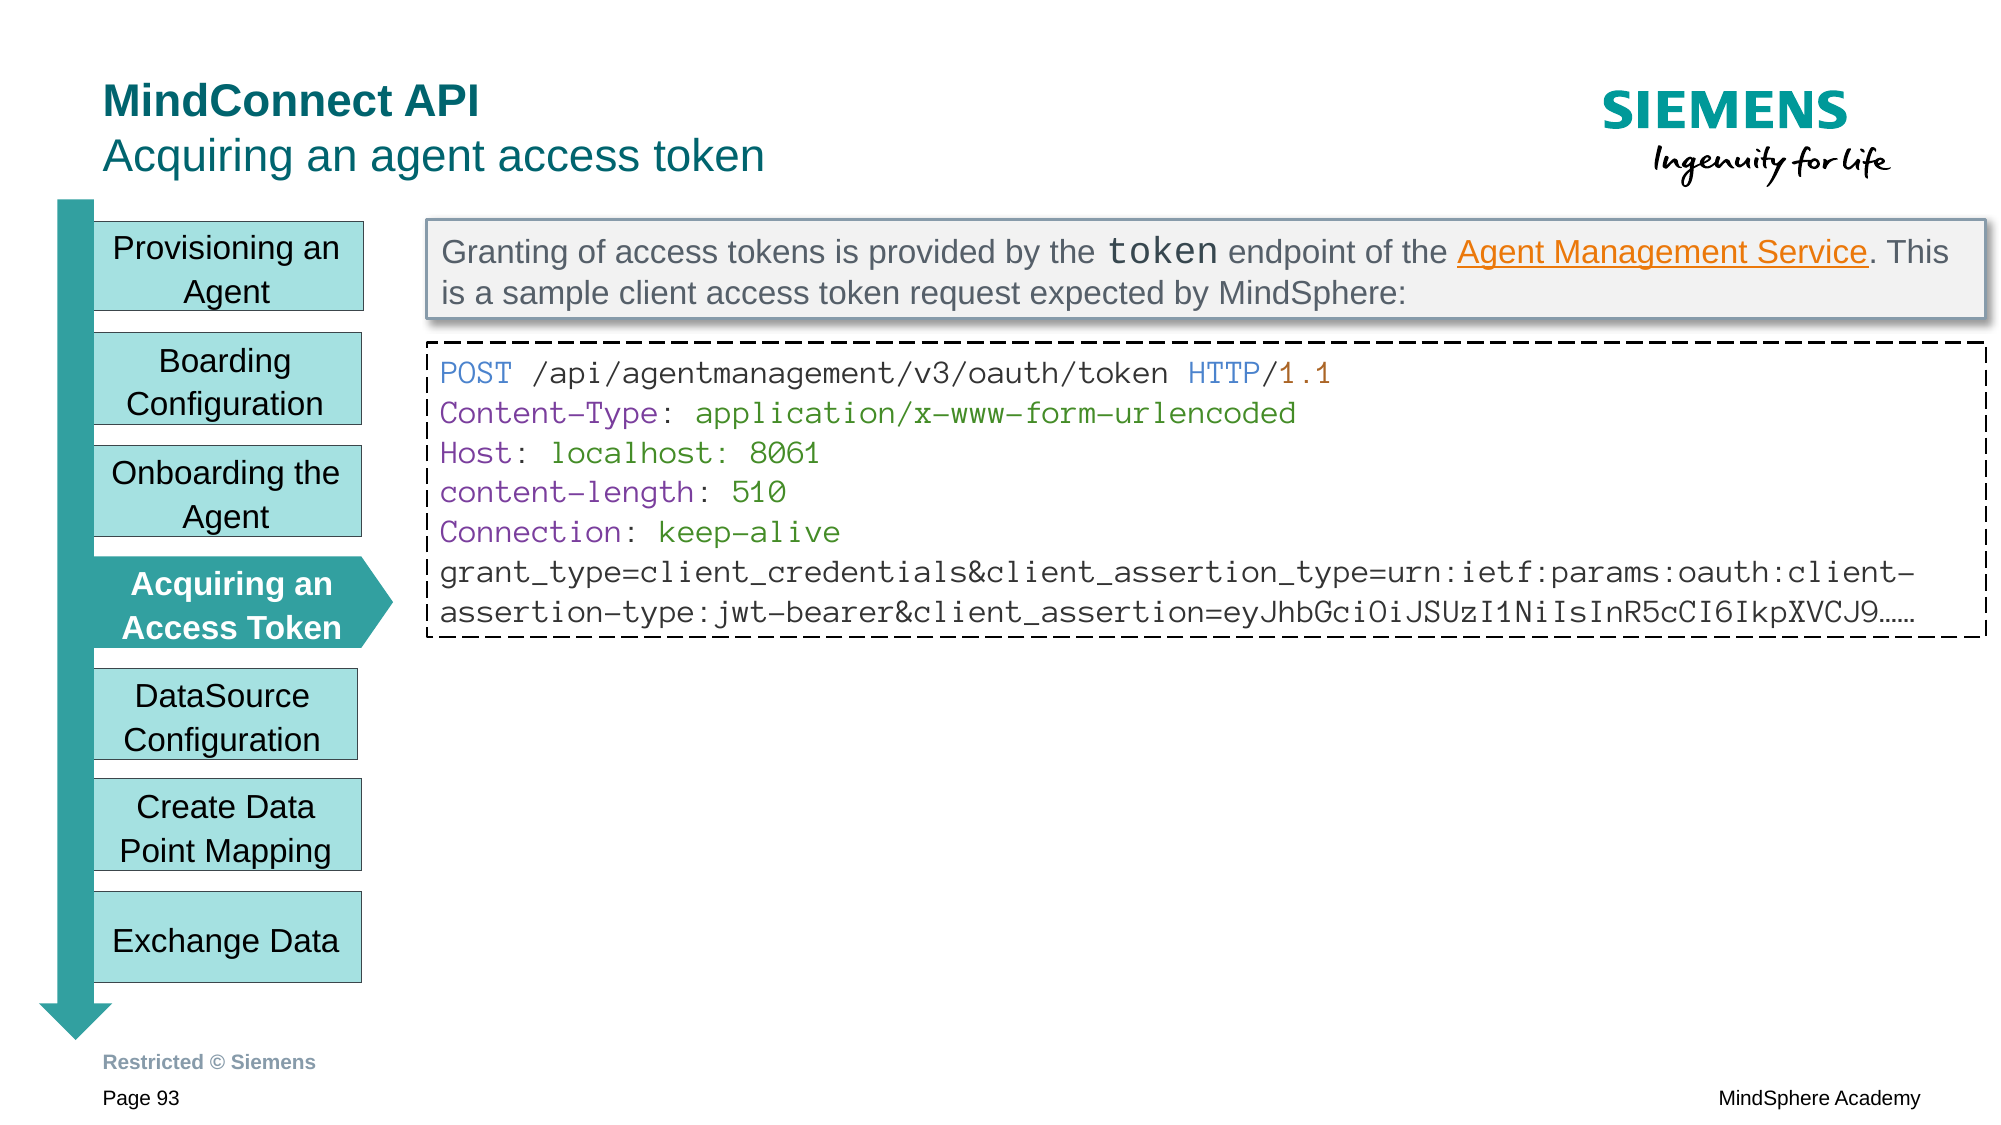

# MindConnect API Acquiring an agent access token

Granting of access tokens is provided by the token endpoint of the Agent Management Service. This is a sample client access token request expected by MindSphere:
Provisioning an Agent
Boarding Configuration
POST /api/agentmanagement/v3/oauth/token HTTP/1.1
Content-Type: application/x-www-form-urlencoded
Host: localhost: 8061
content-length: 510
Connection: keep-alive
grant_type=client_credentials&client_assertion_type=urn:ietf:params:oauth:client-assertion-type:jwt-bearer&client_assertion=eyJhbGciOiJSUzI1NiIsInR5cCI6IkpXVCJ9……
Onboarding the Agent
Acquiring an Access Token
DataSource Configuration
Create Data Point Mapping
Exchange Data